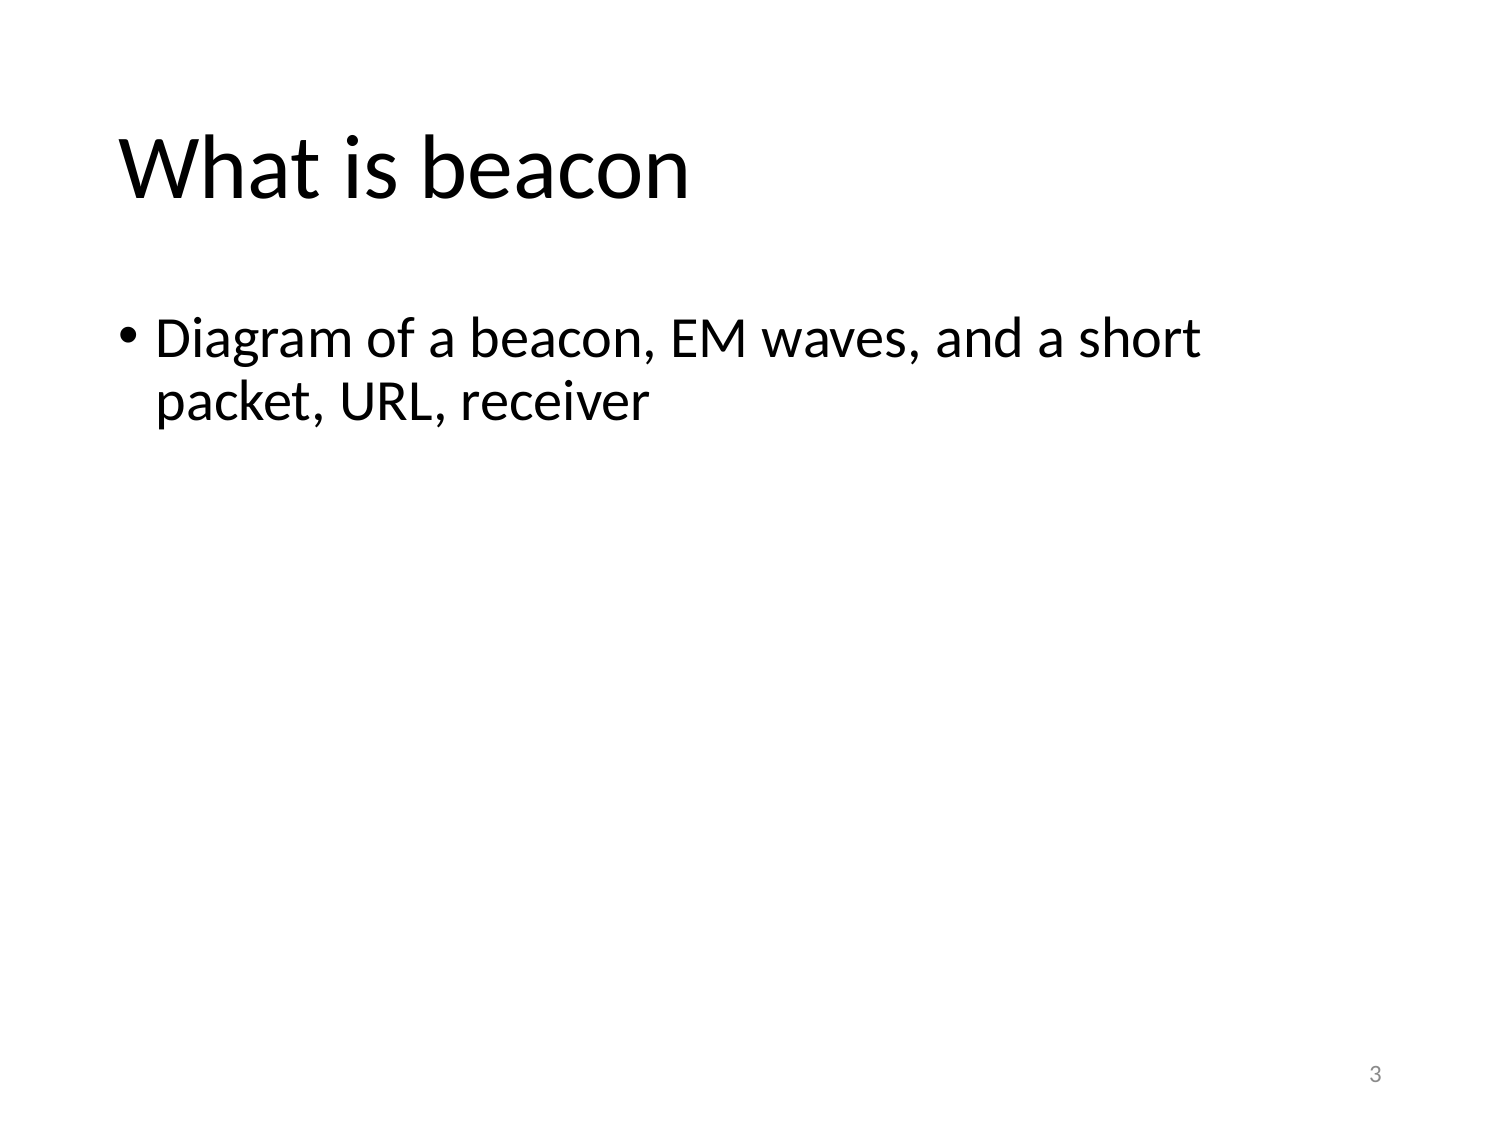

# What is beacon
Diagram of a beacon, EM waves, and a short packet, URL, receiver
3